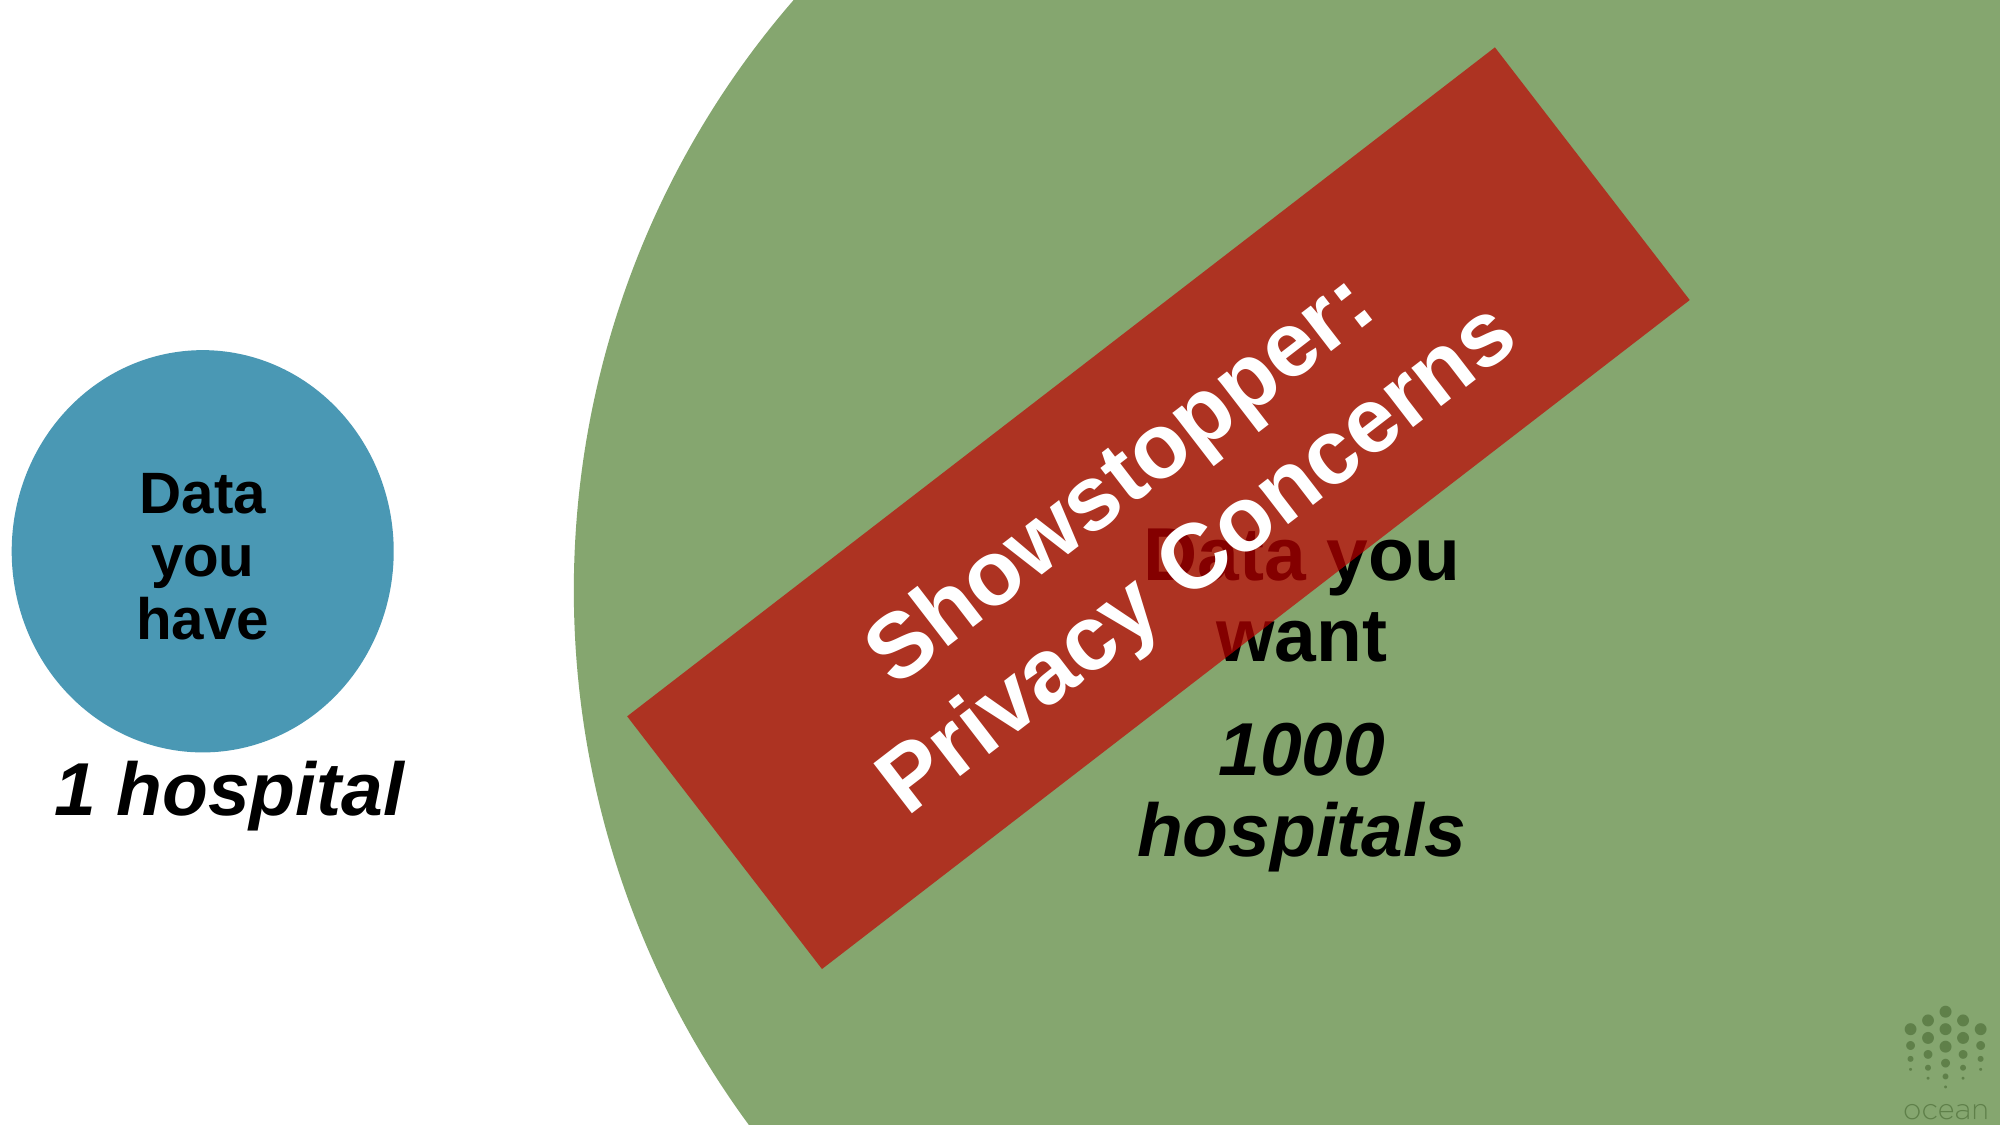

Showstopper:
Privacy Concerns

Data you have
Data you want
1000 hospitals
1 hospital